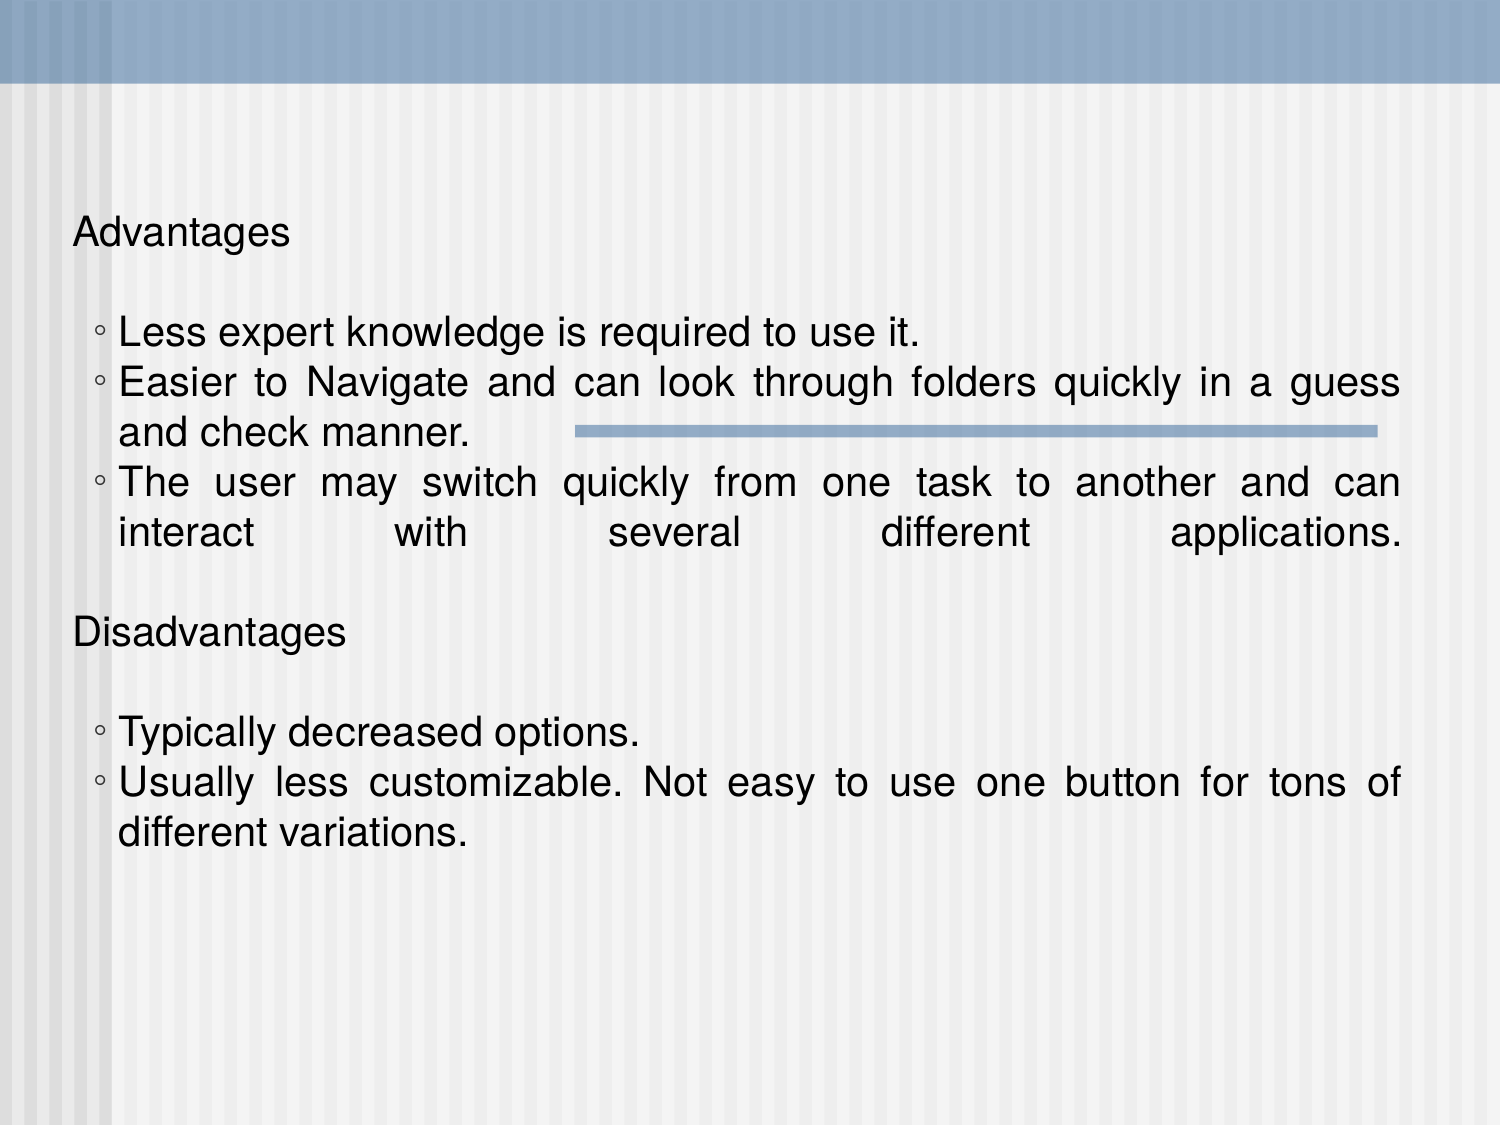

Advantages
Less expert knowledge is required to use it.
Easier to Navigate and can look through folders quickly in a guess and check manner.
The user may switch quickly from one task to another and can interact with several different applications.
Disadvantages
Typically decreased options.
Usually less customizable. Not easy to use one button for tons of different variations.
5